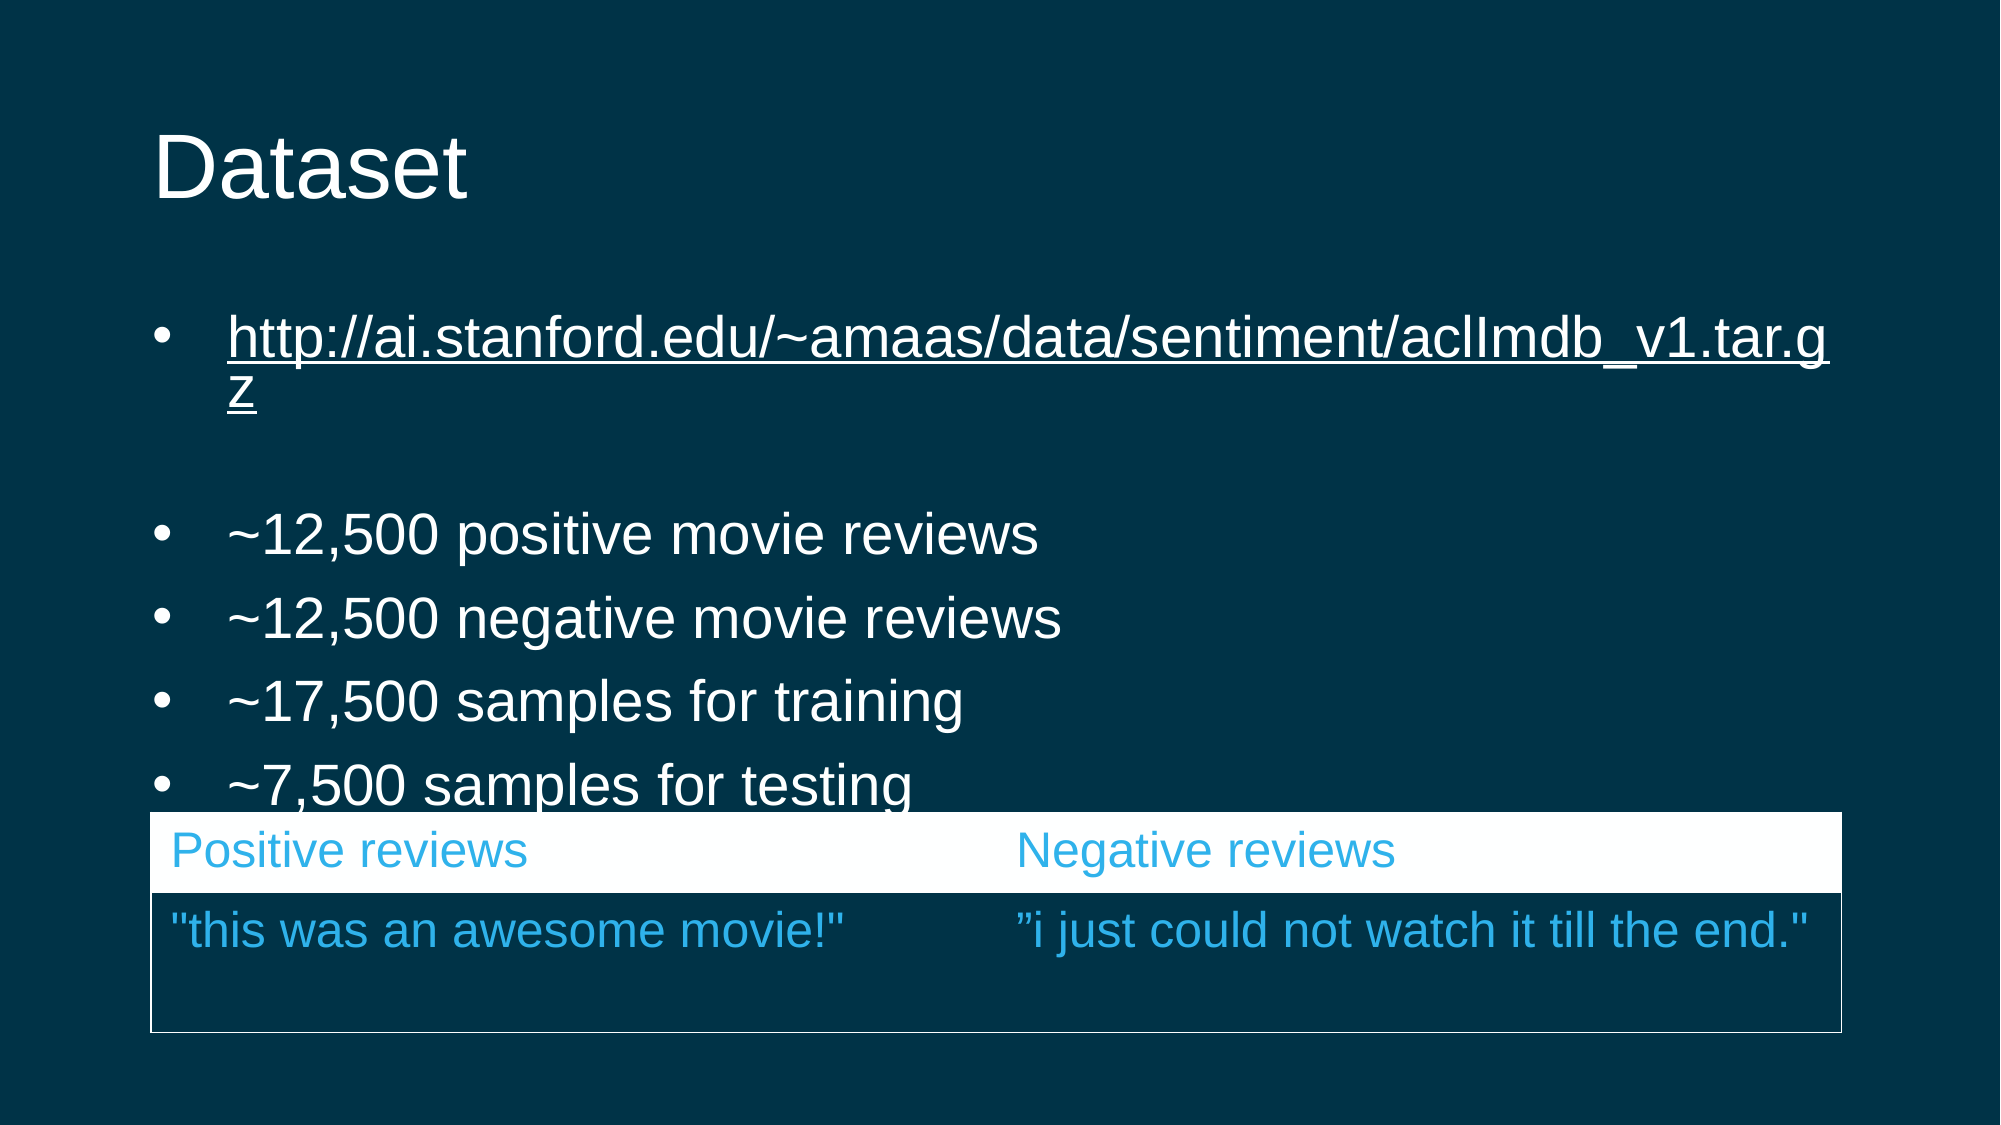

# Dataset
http://ai.stanford.edu/~amaas/data/sentiment/aclImdb_v1.tar.gz
~12,500 positive movie reviews
~12,500 negative movie reviews
~17,500 samples for training
~7,500 samples for testing

| Positive reviews | Negative reviews |
| --- | --- |
| "this was an awesome movie!" | ”i just could not watch it till the end." |